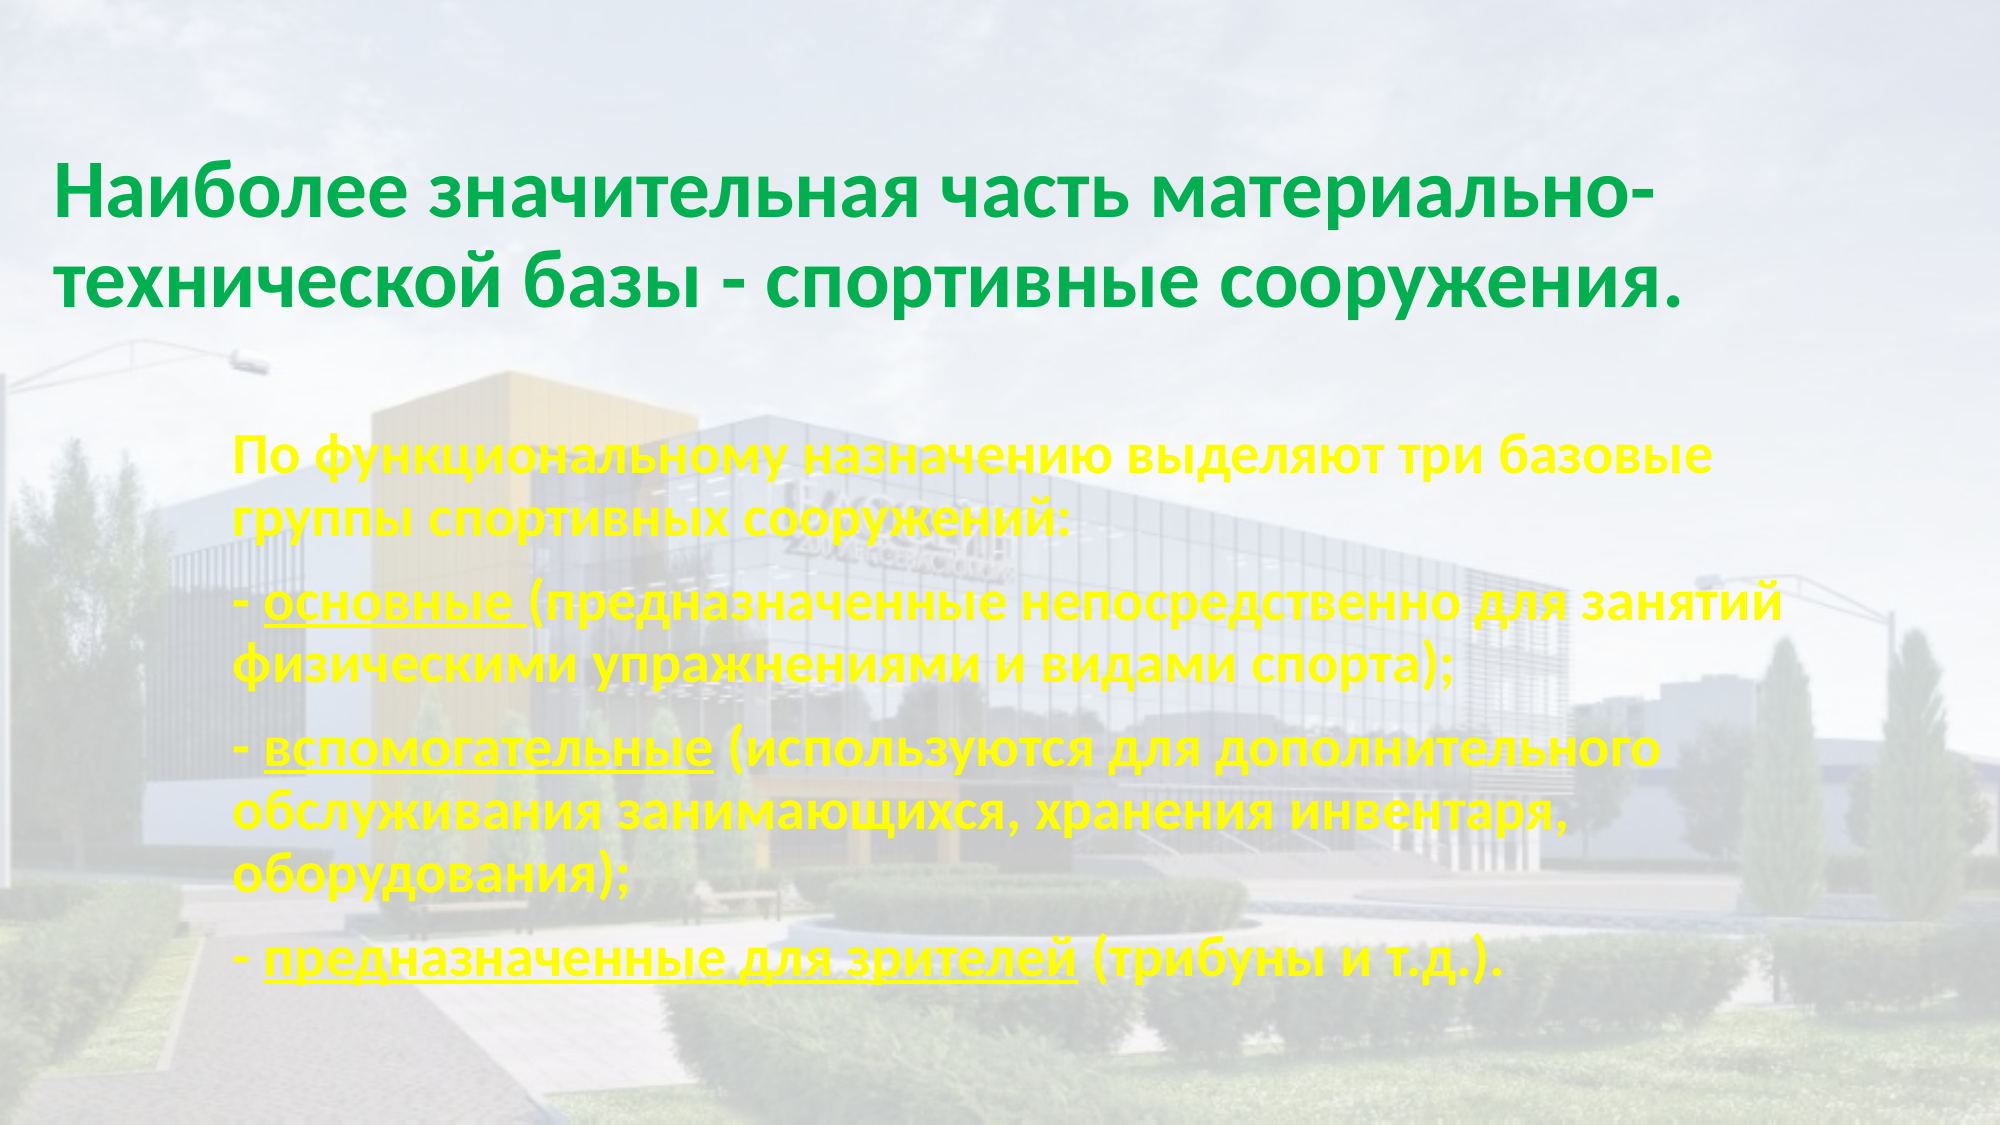

# Наиболее значительная часть материально-технической базы - спортивные сооружения.
По функциональному назначению выделяют три базовые группы спортивных сооружений:
- основные (предназначенные непосредственно для занятий физическими упражнениями и видами спорта);
- вспомогательные (используются для дополнительного обслуживания занимающихся, хранения инвентаря, оборудования);
- предназначенные для зрителей (трибуны и т.д.).